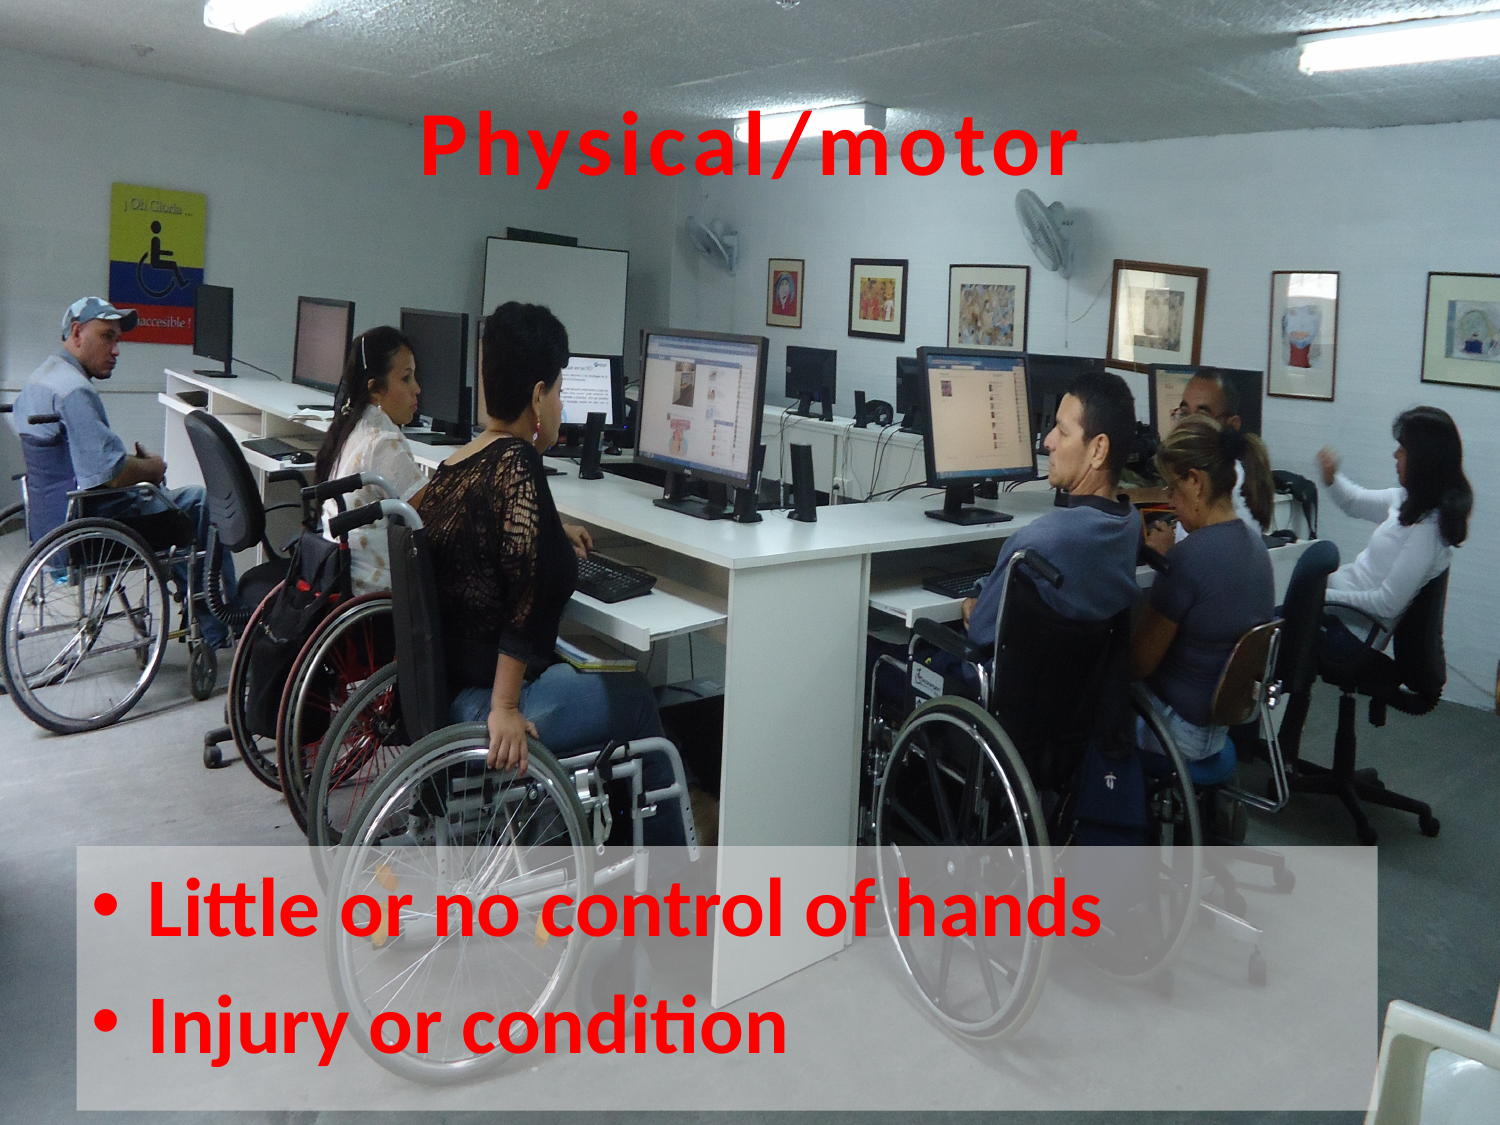

# Physical/motor
Little or no control of hands
Injury or condition